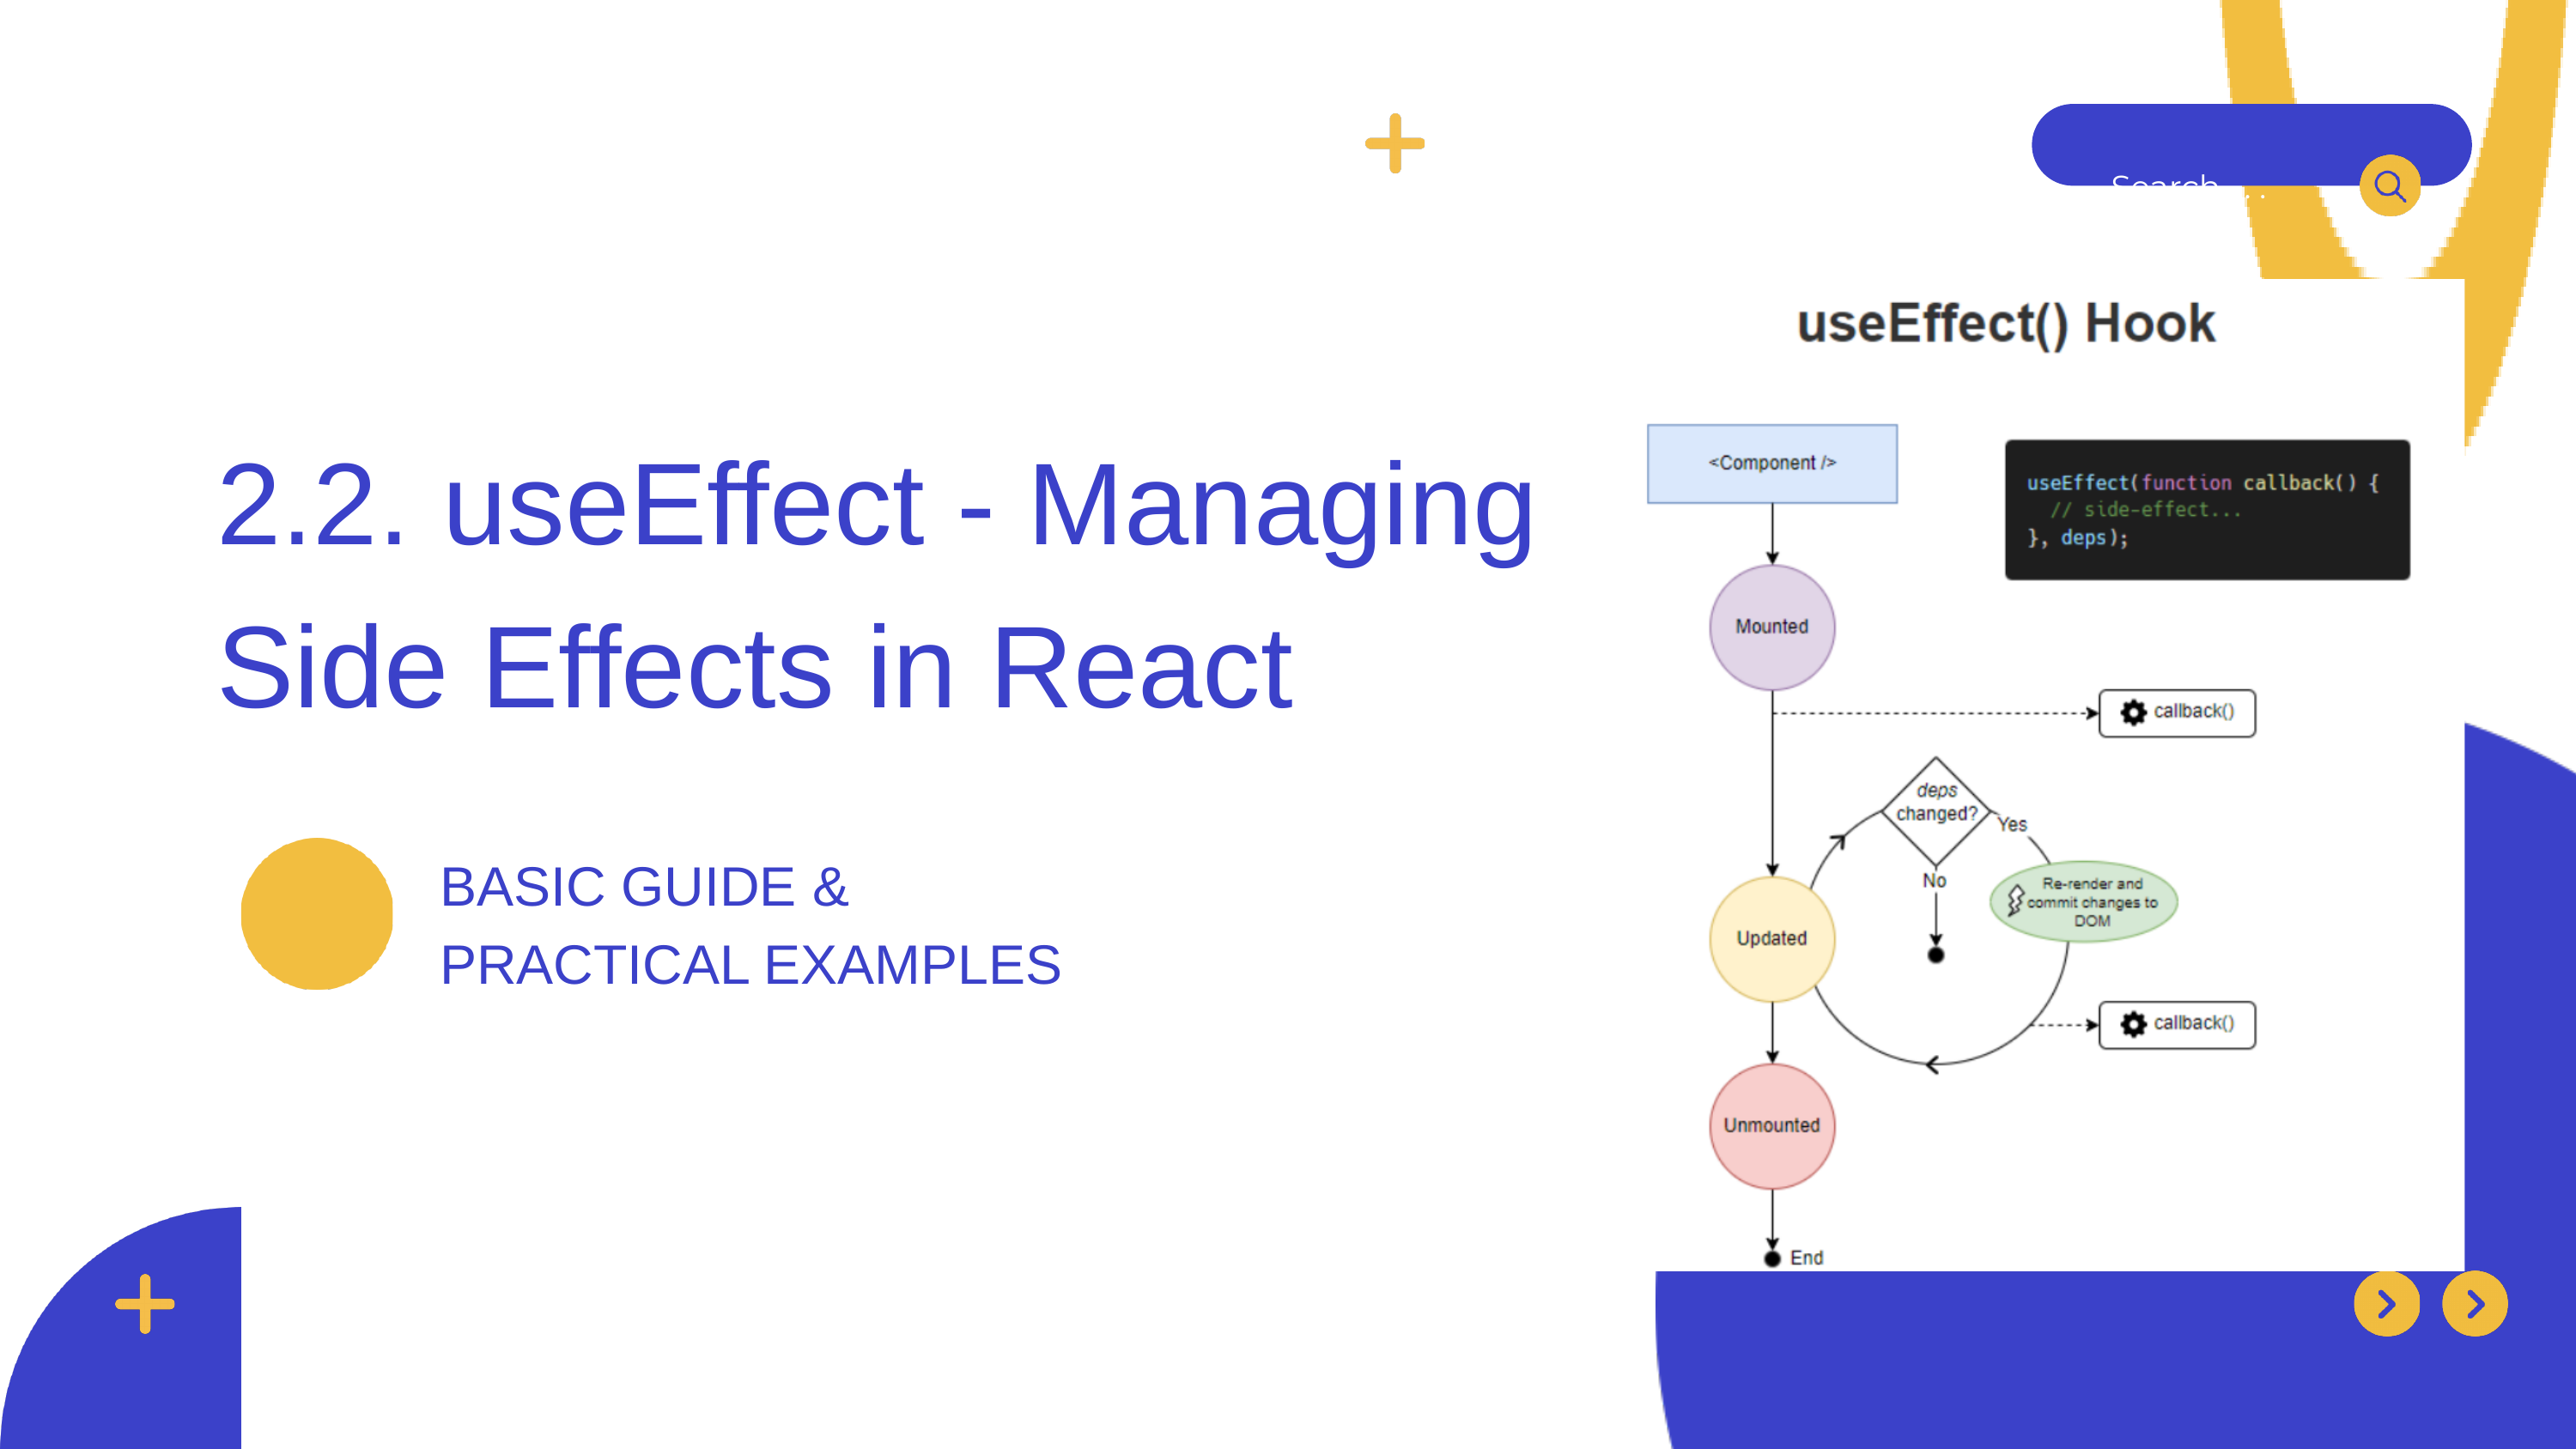

Search . . .

2.2. useEffect - Managing Side Effects in React

BASIC GUIDE & PRACTICAL EXAMPLES